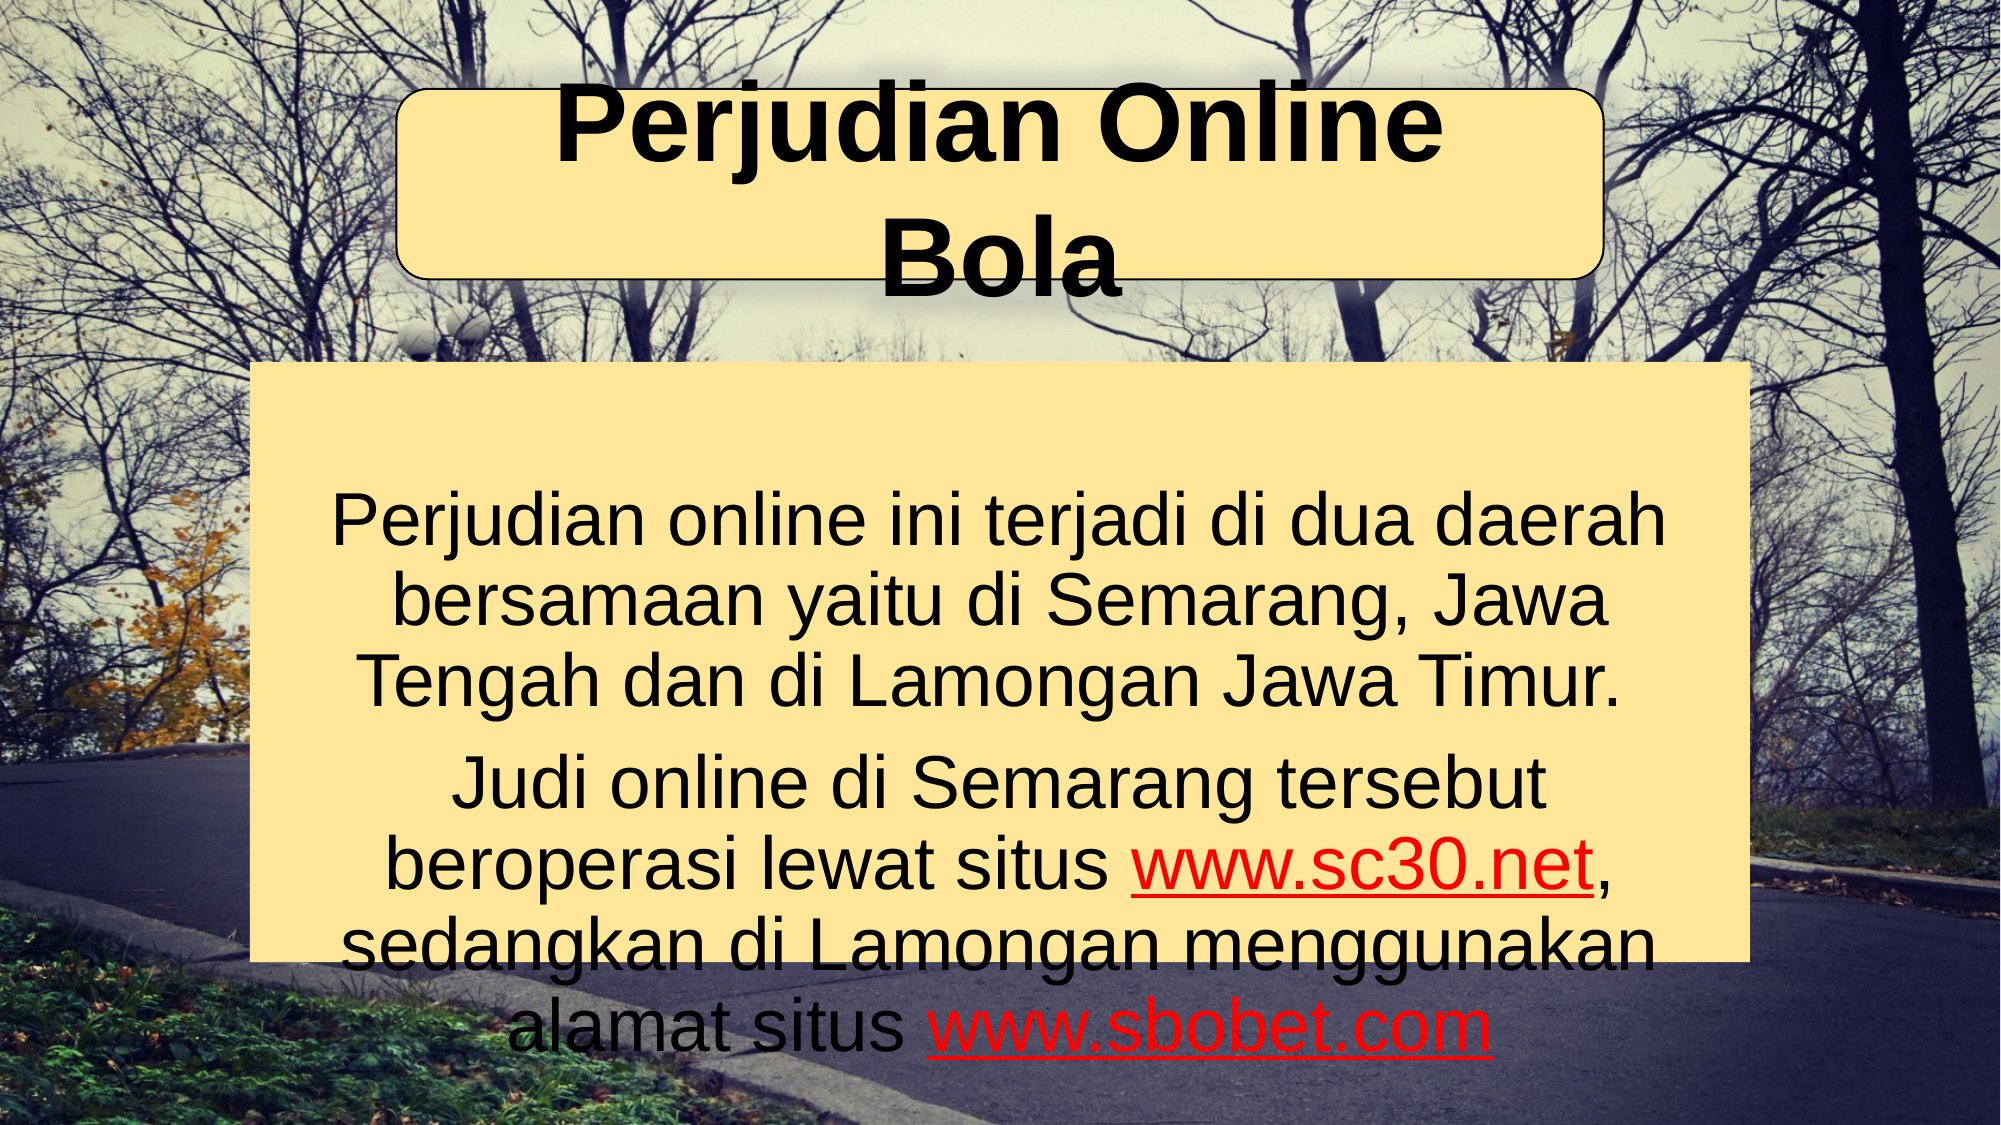

Perjudian Online Bola

Perjudian online ini terjadi di dua daerah bersamaan yaitu di Semarang, Jawa Tengah dan di Lamongan Jawa Timur.
Judi online di Semarang tersebut beroperasi lewat situs www.sc30.net, sedangkan di Lamongan menggunakan alamat situs www.sbobet.com